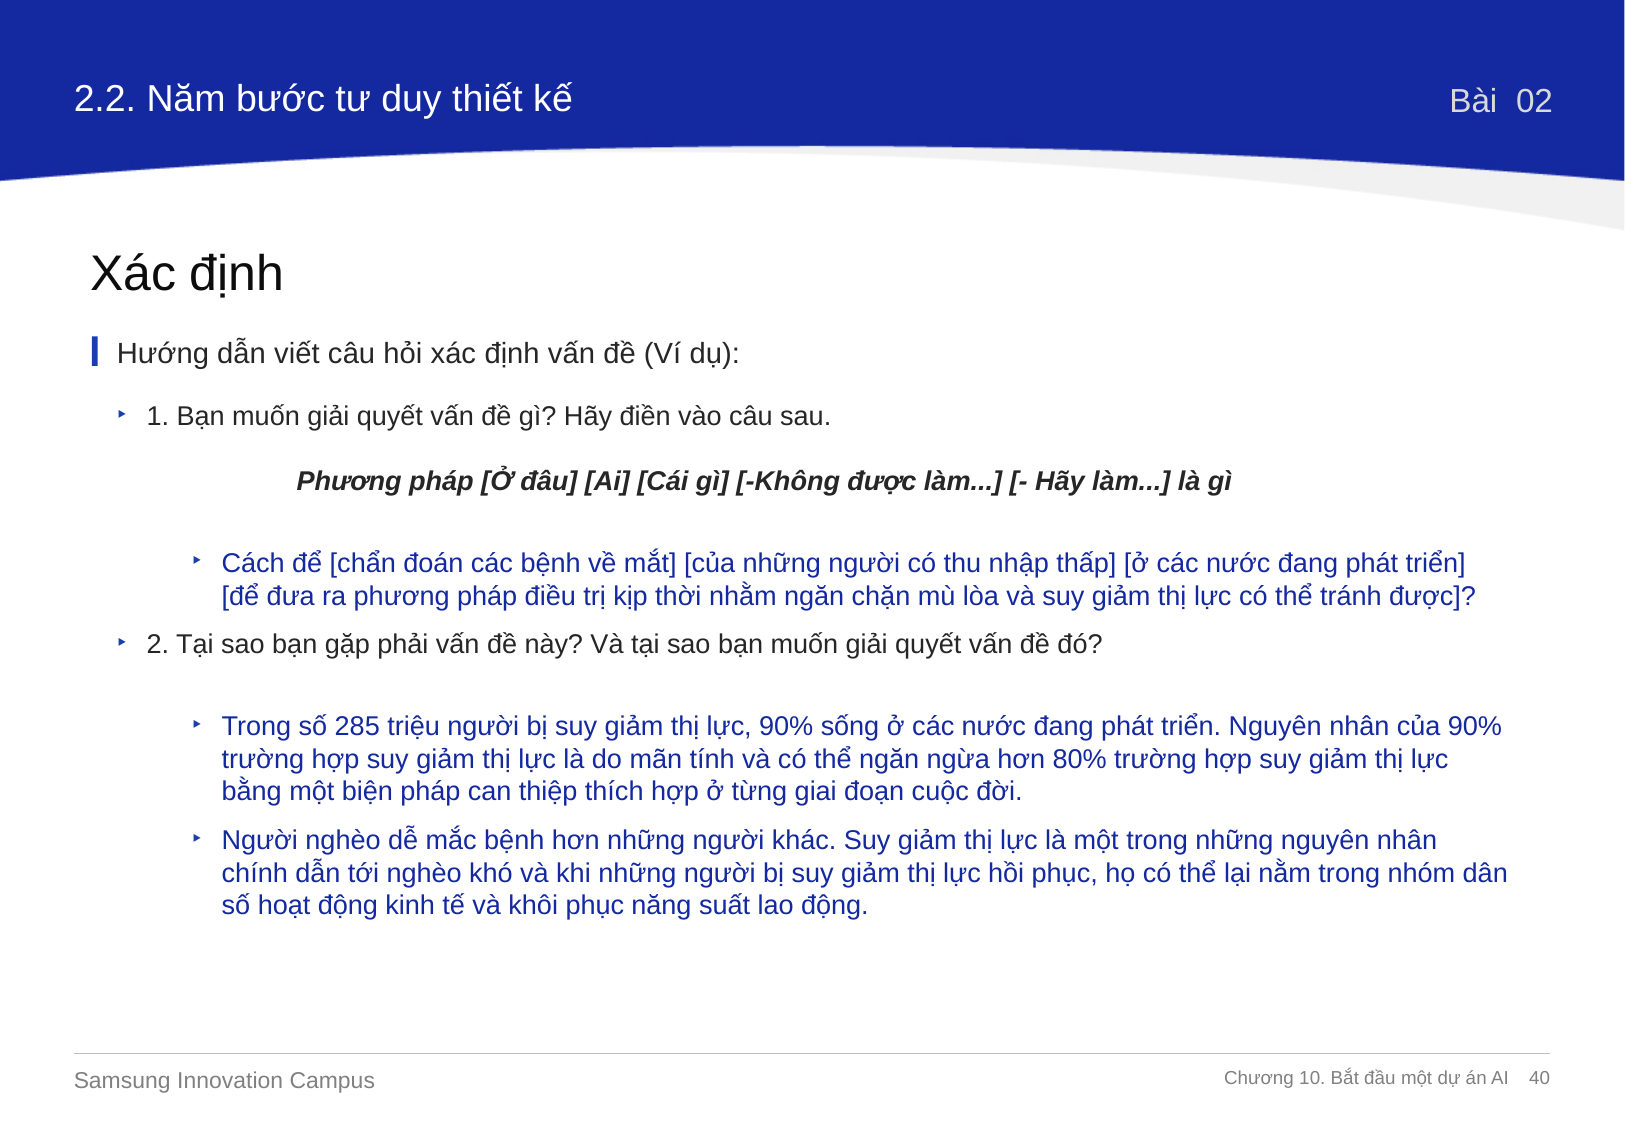

2.2. Năm bước tư duy thiết kế
Bài  02
Xác định
Hướng dẫn viết câu hỏi xác định vấn đề (Ví dụ):

1. Bạn muốn giải quyết vấn đề gì? Hãy điền vào câu sau.
	Phương pháp [Ở đâu] [Ai] [Cái gì] [-Không được làm...] [- Hãy làm...] là gì
Cách để [chẩn đoán các bệnh về mắt] [của những người có thu nhập thấp] [ở các nước đang phát triển] [để đưa ra phương pháp điều trị kịp thời nhằm ngăn chặn mù lòa và suy giảm thị lực có thể tránh được]?
2. Tại sao bạn gặp phải vấn đề này? Và tại sao bạn muốn giải quyết vấn đề đó?
Trong số 285 triệu người bị suy giảm thị lực, 90% sống ở các nước đang phát triển. Nguyên nhân của 90% trường hợp suy giảm thị lực là do mãn tính và có thể ngăn ngừa hơn 80% trường hợp suy giảm thị lực bằng một biện pháp can thiệp thích hợp ở từng giai đoạn cuộc đời.
Người nghèo dễ mắc bệnh hơn những người khác. Suy giảm thị lực là một trong những nguyên nhân chính dẫn tới nghèo khó và khi những người bị suy giảm thị lực hồi phục, họ có thể lại nằm trong nhóm dân số hoạt động kinh tế và khôi phục năng suất lao động.